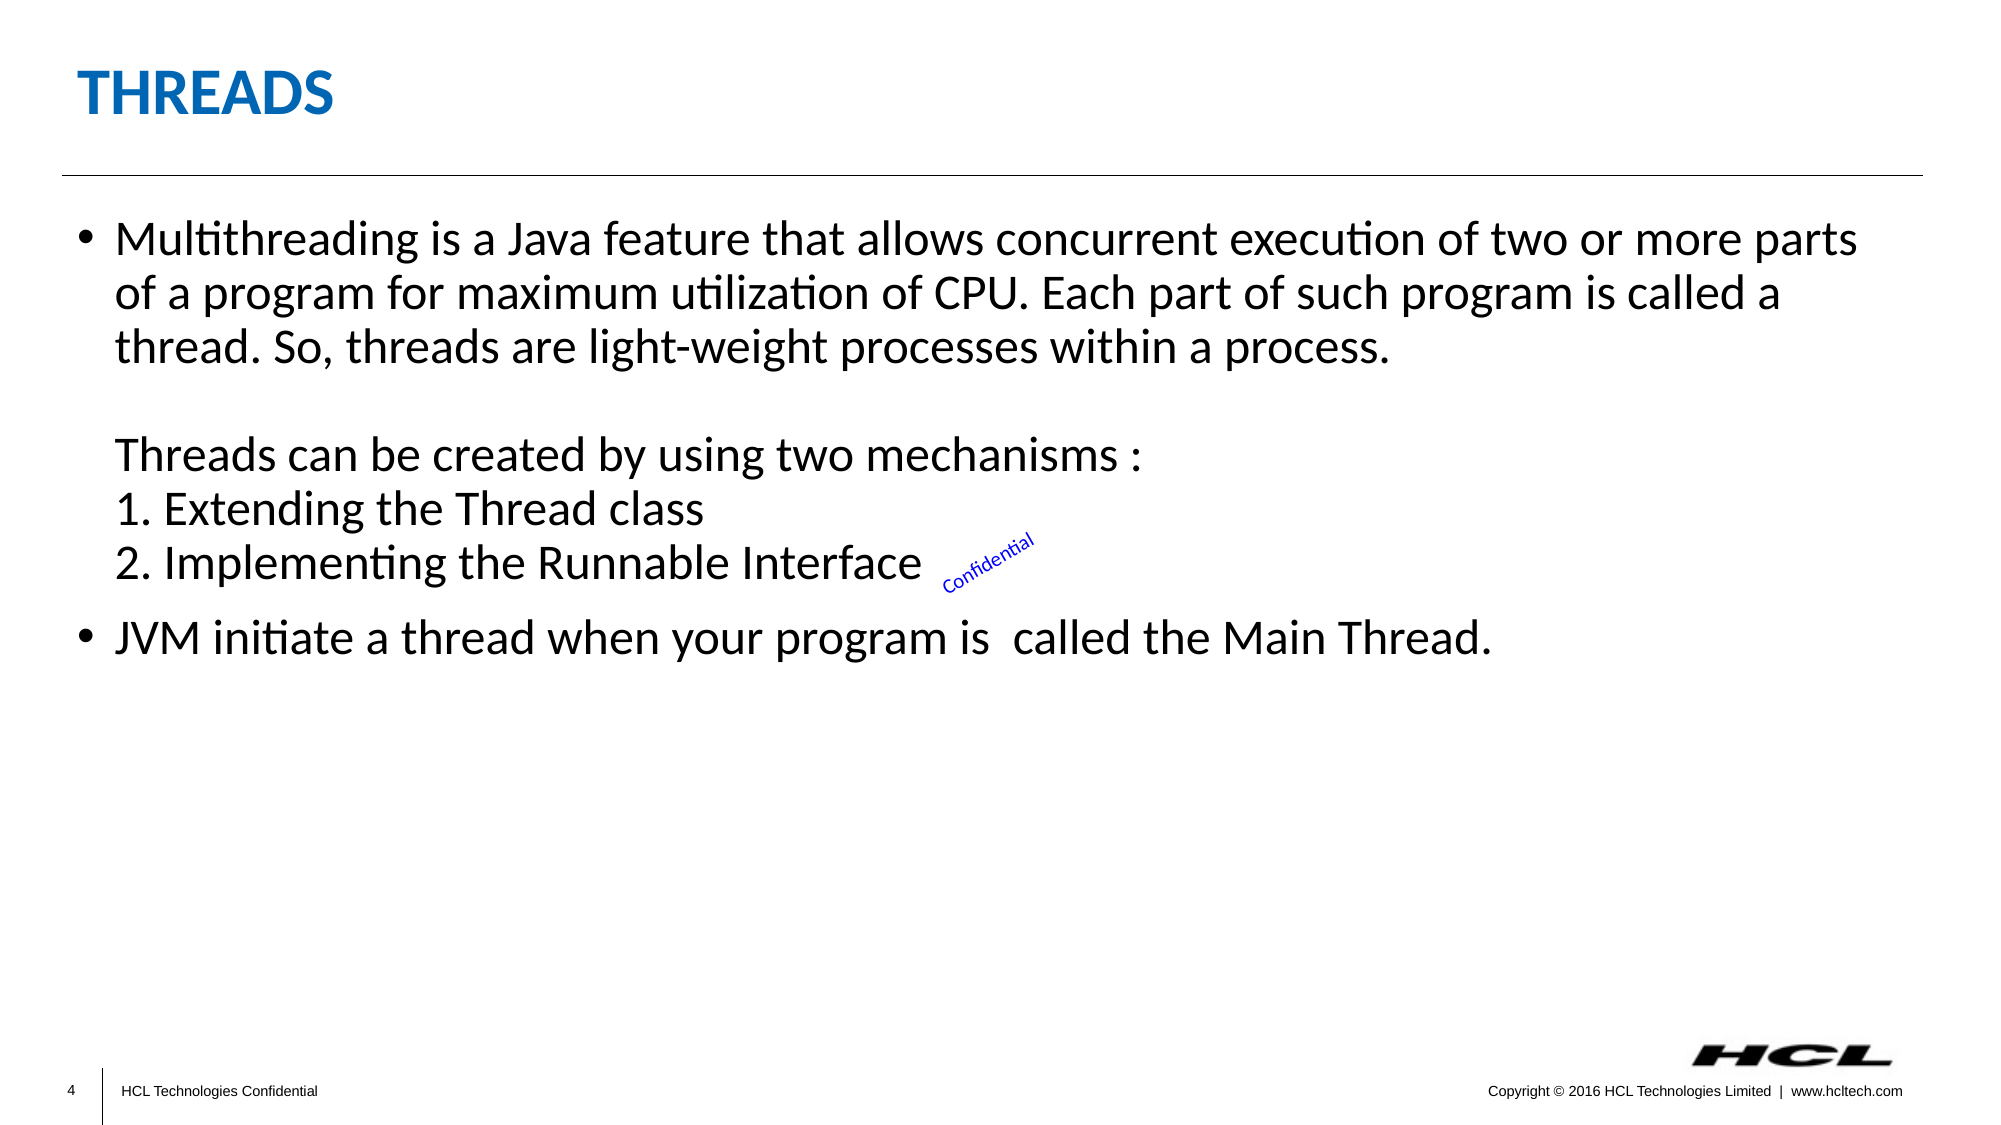

# Threads
Multithreading is a Java feature that allows concurrent execution of two or more parts of a program for maximum utilization of CPU. Each part of such program is called a thread. So, threads are light-weight processes within a process.
Threads can be created by using two mechanisms :
1. Extending the Thread class
2. Implementing the Runnable Interface
JVM initiate a thread when your program is  called the Main Thread.